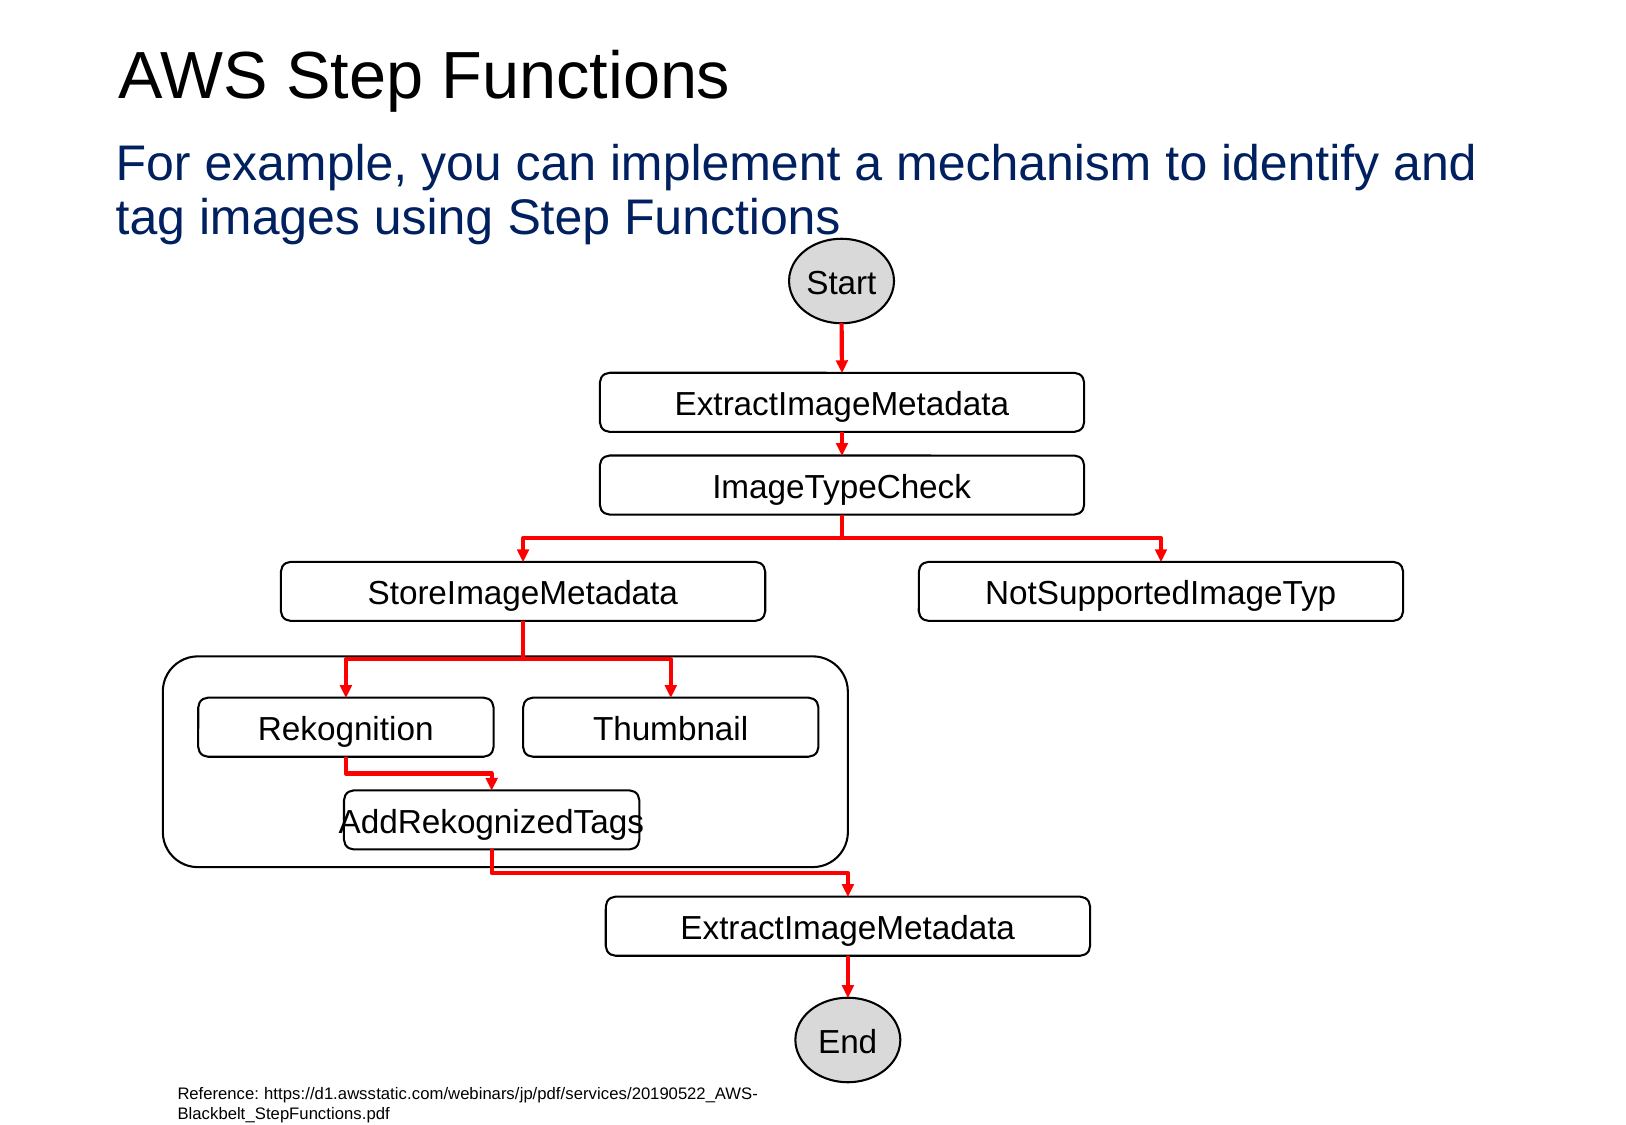

AWS Step Functions
For example, you can implement a mechanism to identify and tag images using Step Functions
Start
ExtractImageMetadata
ImageTypeCheck
StoreImageMetadata
NotSupportedImageTyp

Rekognition
Thumbnail
AddRekognizedTags
ExtractImageMetadata
End
Reference: https://d1.awsstatic.com/webinars/jp/pdf/services/20190522_AWS-Blackbelt_StepFunctions.pdf